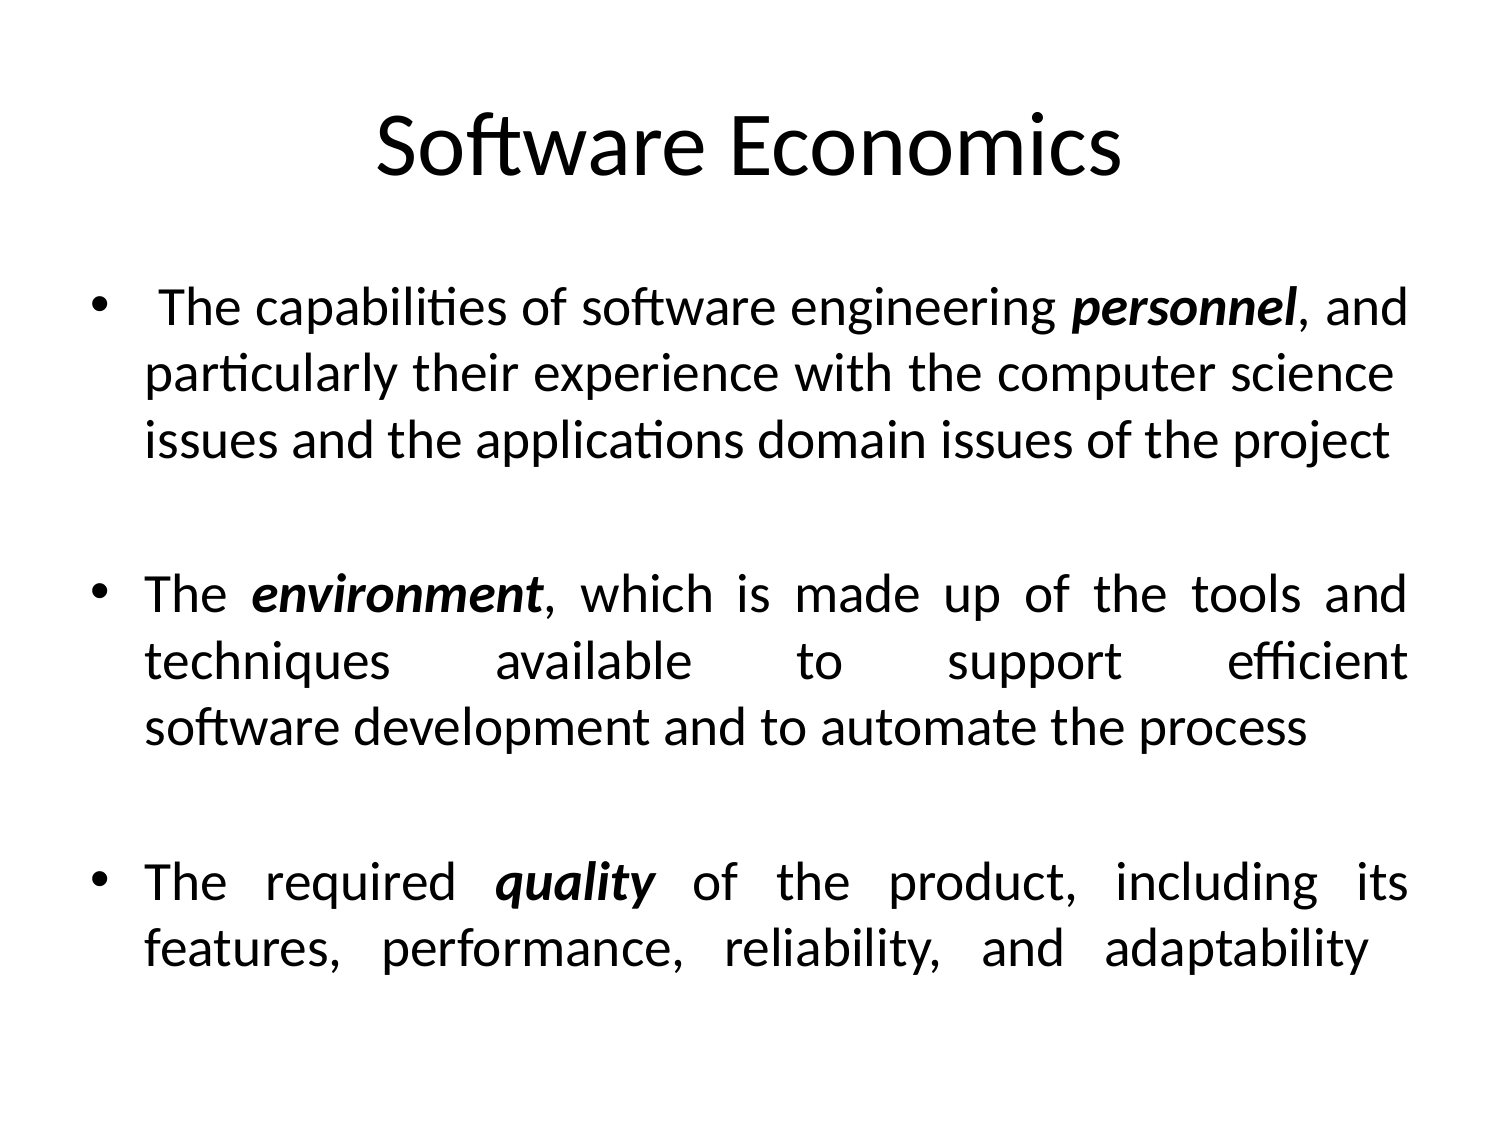

# Software Economics
 The capabilities of software engineering personnel, and particularly their experience with the computer science  issues and the applications domain issues of the project

The environment, which is made up of the tools and techniques available to support efficient
software development and to automate the process

The required quality of the product, including its features, performance, reliability, and adaptability